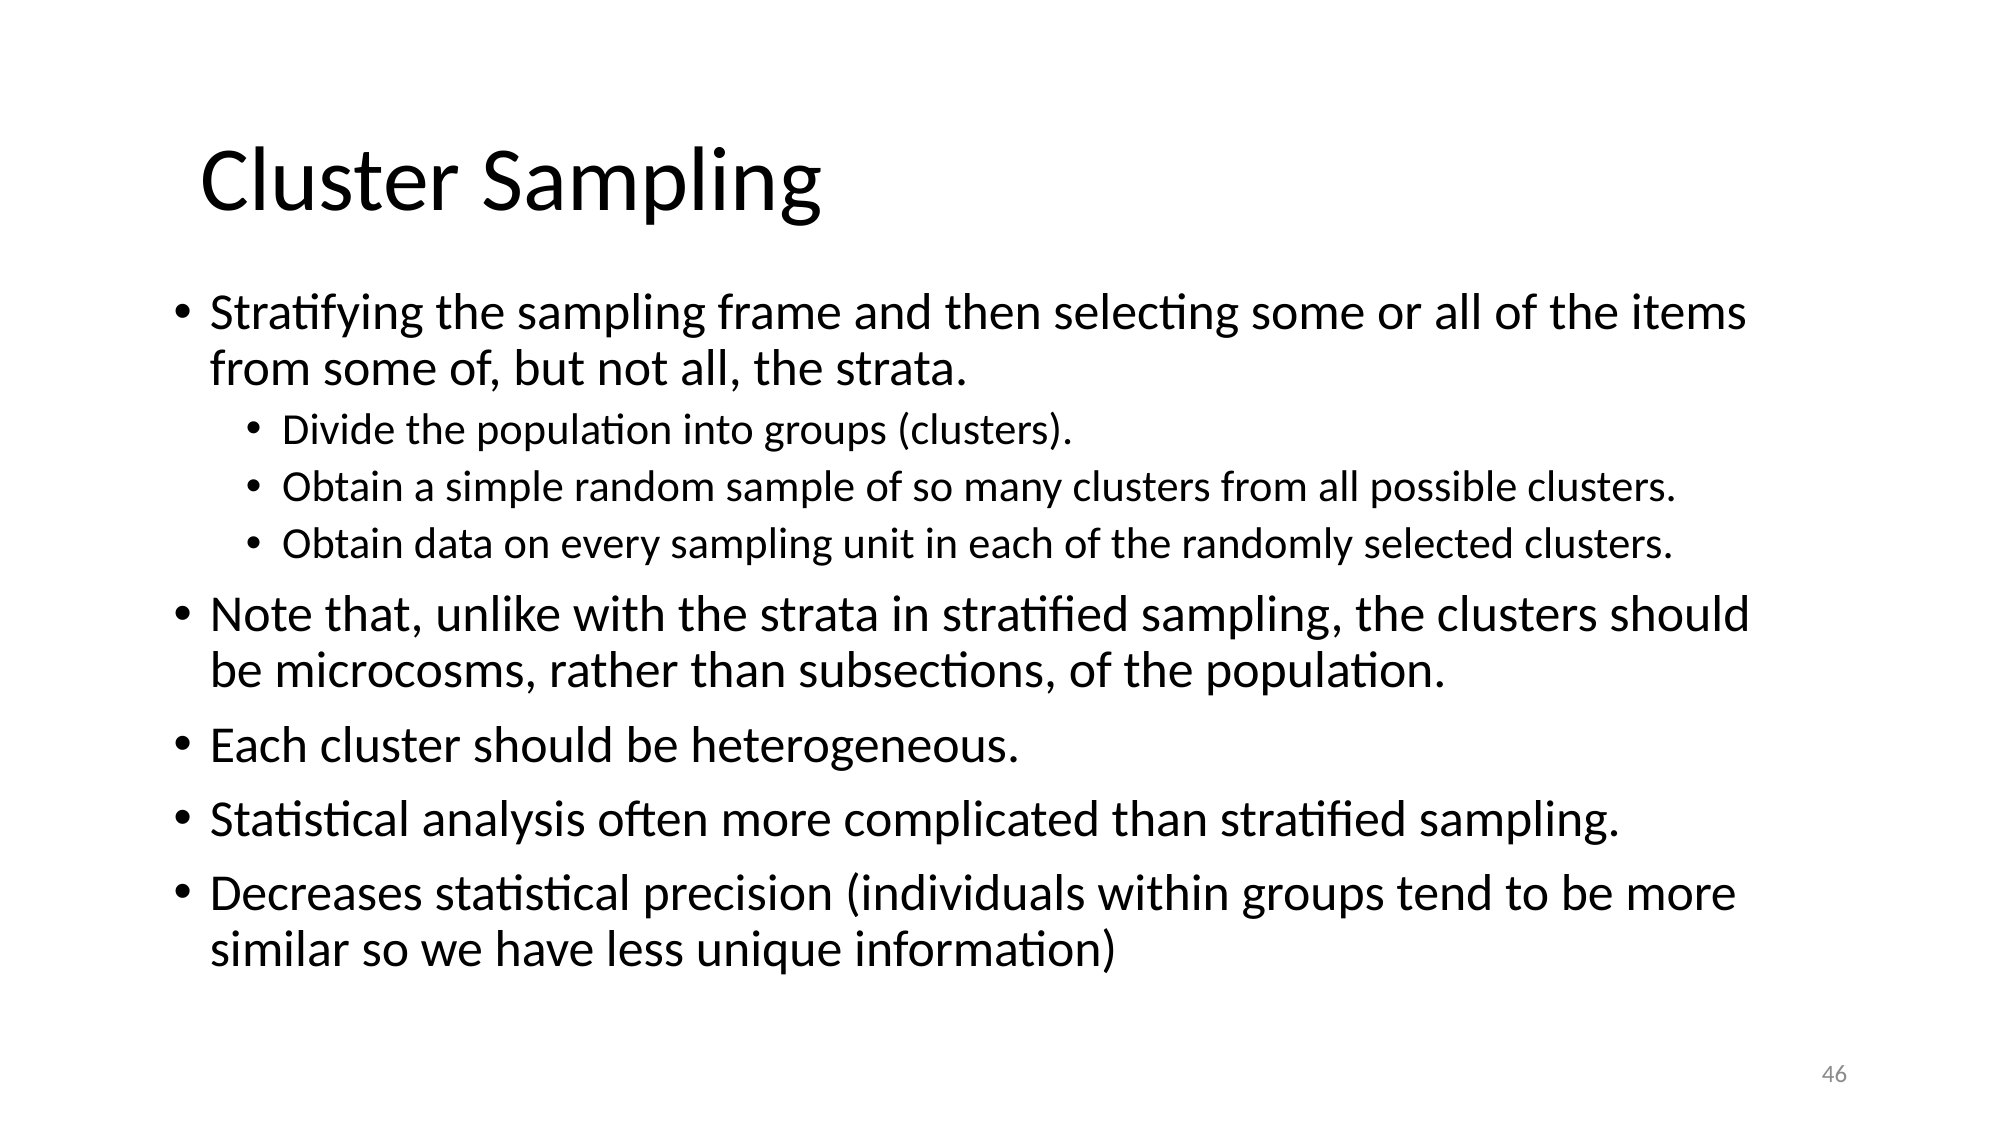

Cluster Sampling
Stratifying the sampling frame and then selecting some or all of the items from some of, but not all, the strata.
Divide the population into groups (clusters).
Obtain a simple random sample of so many clusters from all possible clusters.
Obtain data on every sampling unit in each of the randomly selected clusters.
Note that, unlike with the strata in stratified sampling, the clusters should be microcosms, rather than subsections, of the population.
Each cluster should be heterogeneous.
Statistical analysis often more complicated than stratified sampling.
Decreases statistical precision (individuals within groups tend to be more similar so we have less unique information)

46